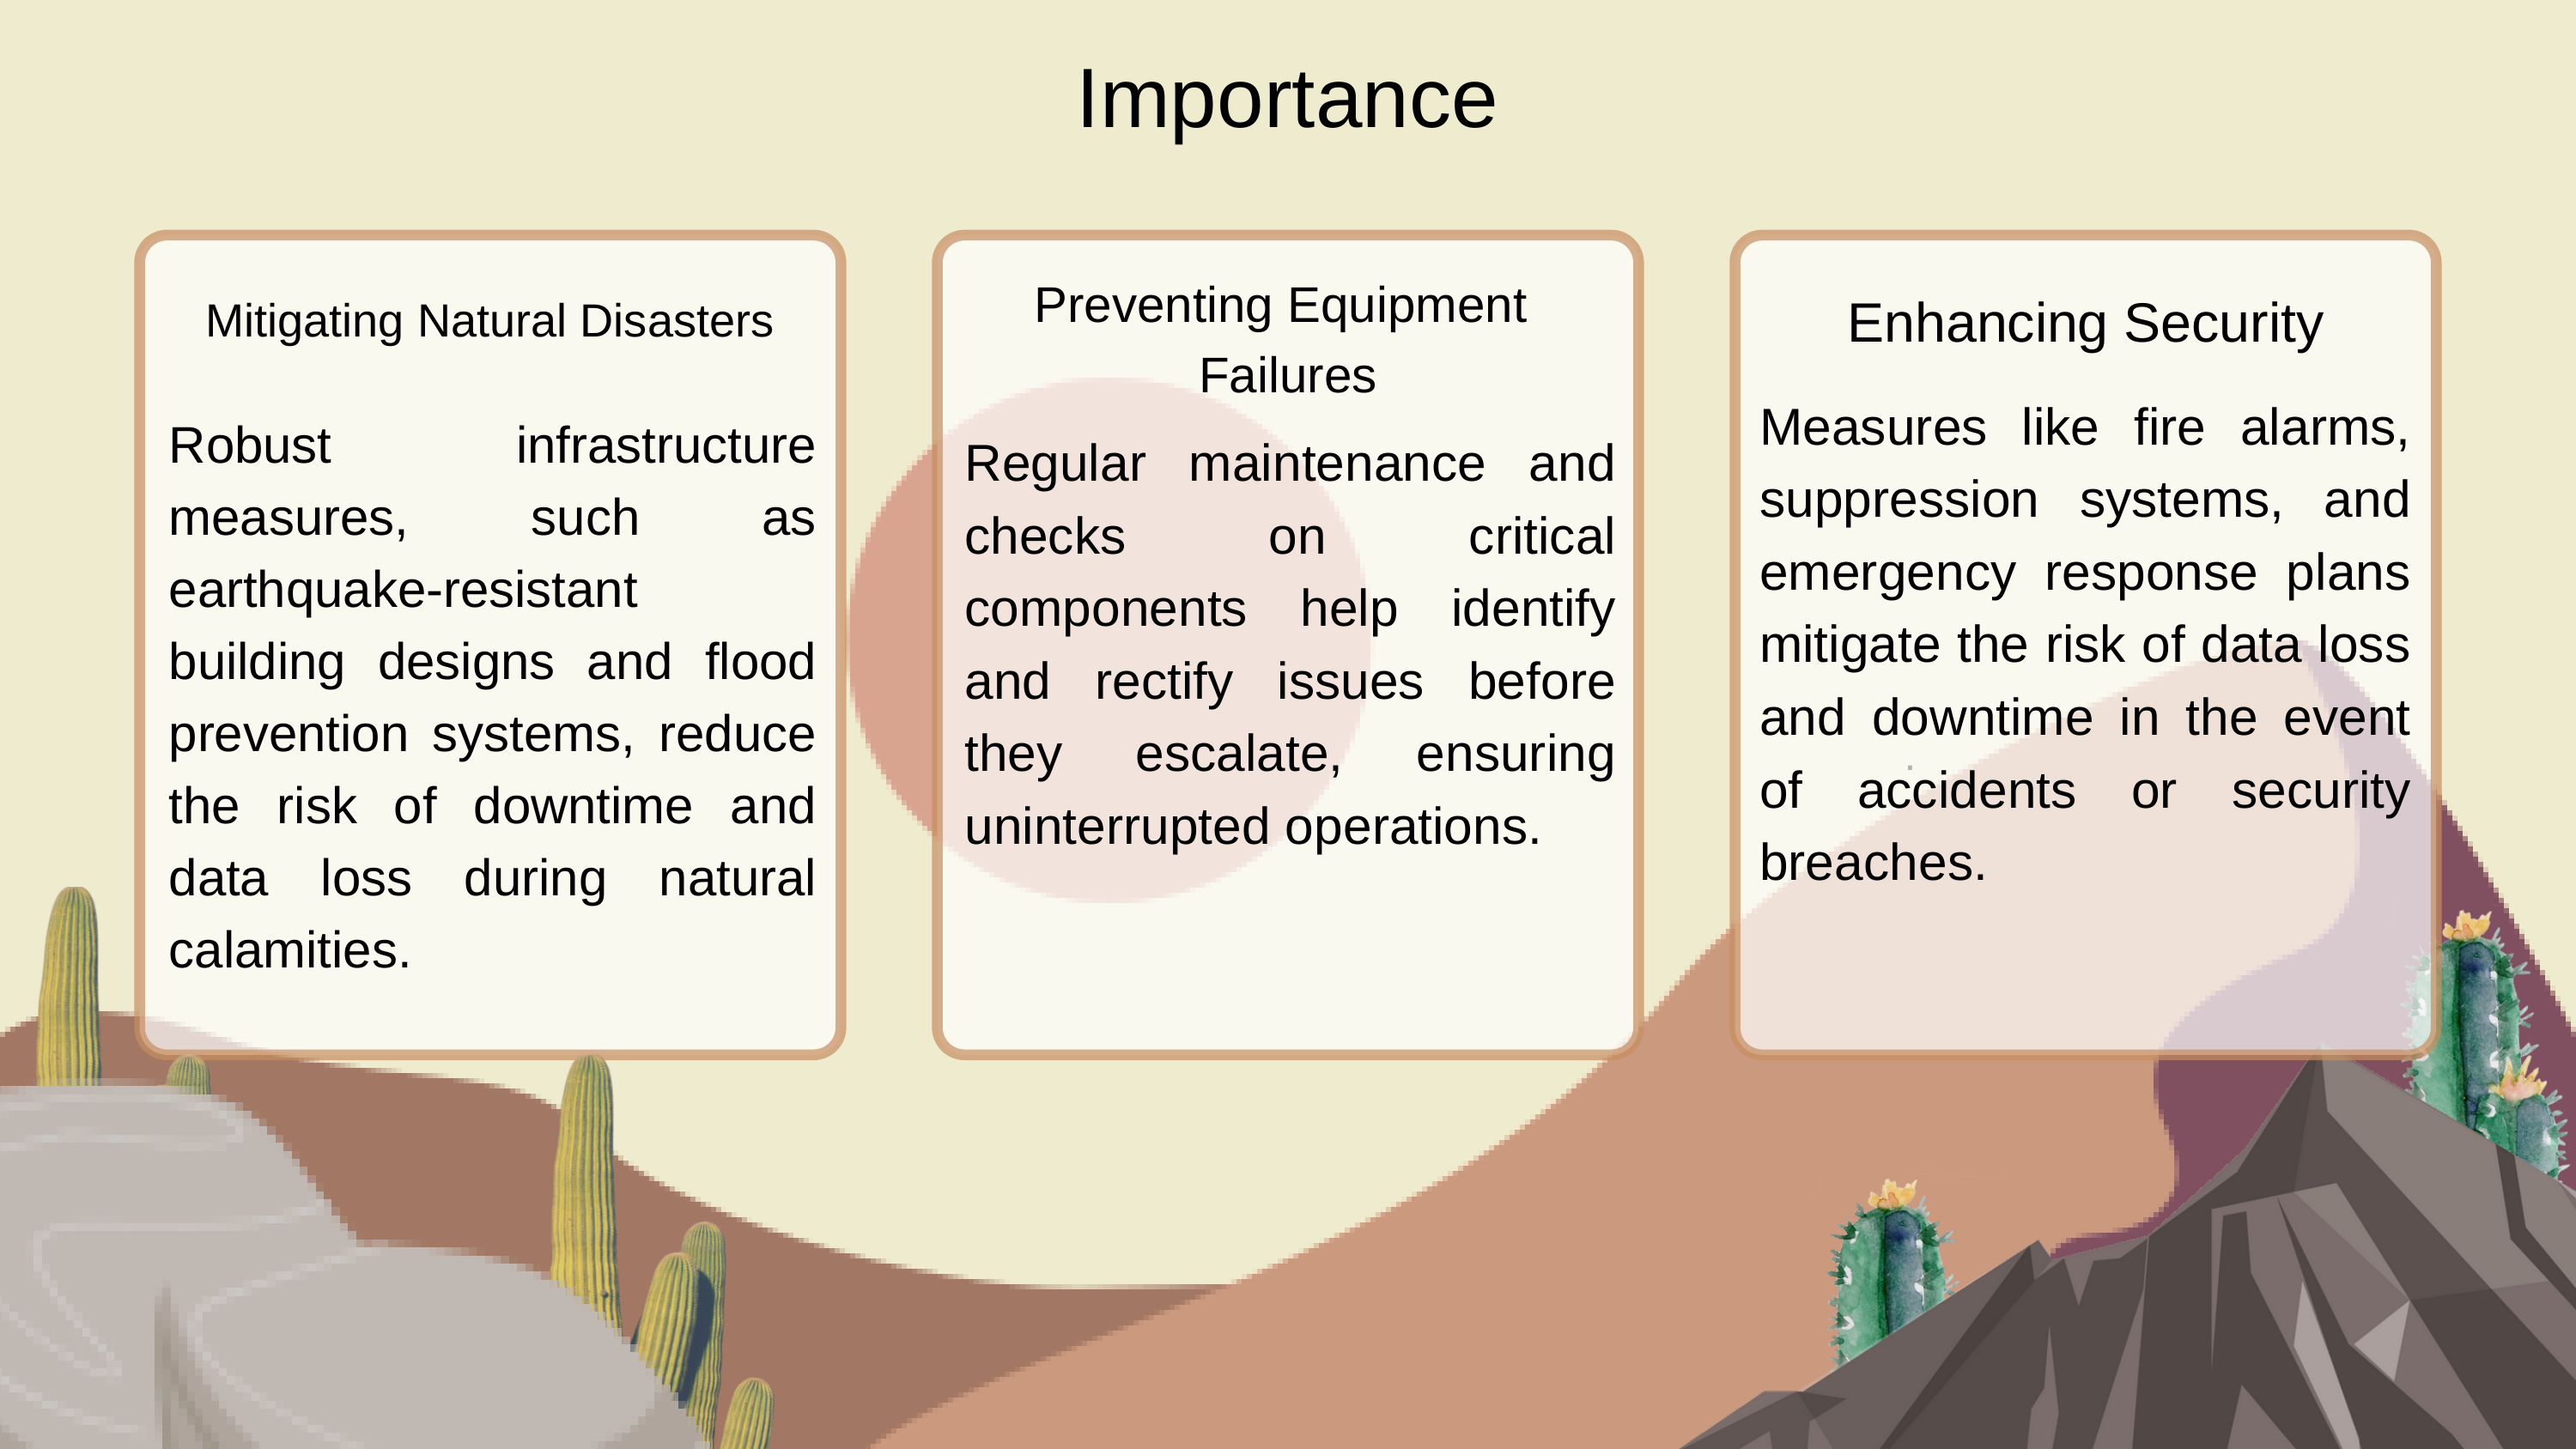

Importance

Preventing Equipment
Failures
Enhancing Security
Mitigating Natural Disasters

Measures like fire alarms, suppression systems, and emergency response plans mitigate the risk of data loss and downtime in the event of accidents or security breaches.
Robust infrastructure measures, such as earthquake-resistant building designs and flood prevention systems, reduce the risk of downtime and data loss during natural calamities.
Regular maintenance and checks on critical components help identify and rectify issues before they escalate, ensuring uninterrupted operations.

.